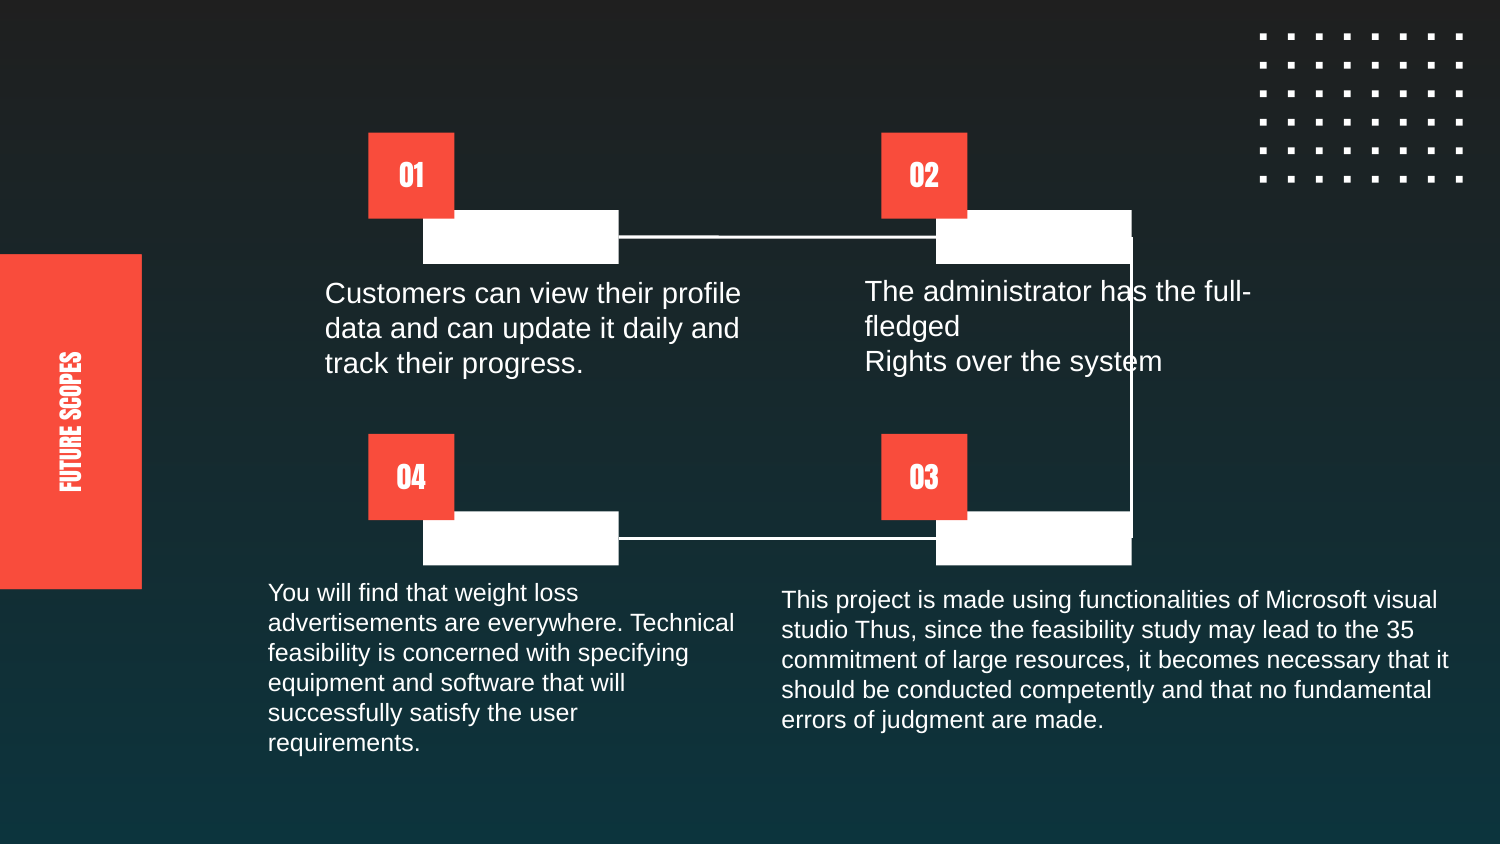

01
02

The administrator has the full-fledged
Rights over the system
Customers can view their profile data and can update it daily and track their progress.

# FUTURE SCOPES

04
03

You will find that weight loss advertisements are everywhere. Technical feasibility is concerned with specifying equipment and software that will successfully satisfy the user requirements.
This project is made using functionalities of Microsoft visual studio Thus, since the feasibility study may lead to the 35 commitment of large resources, it becomes necessary that it should be conducted competently and that no fundamental errors of judgment are made.